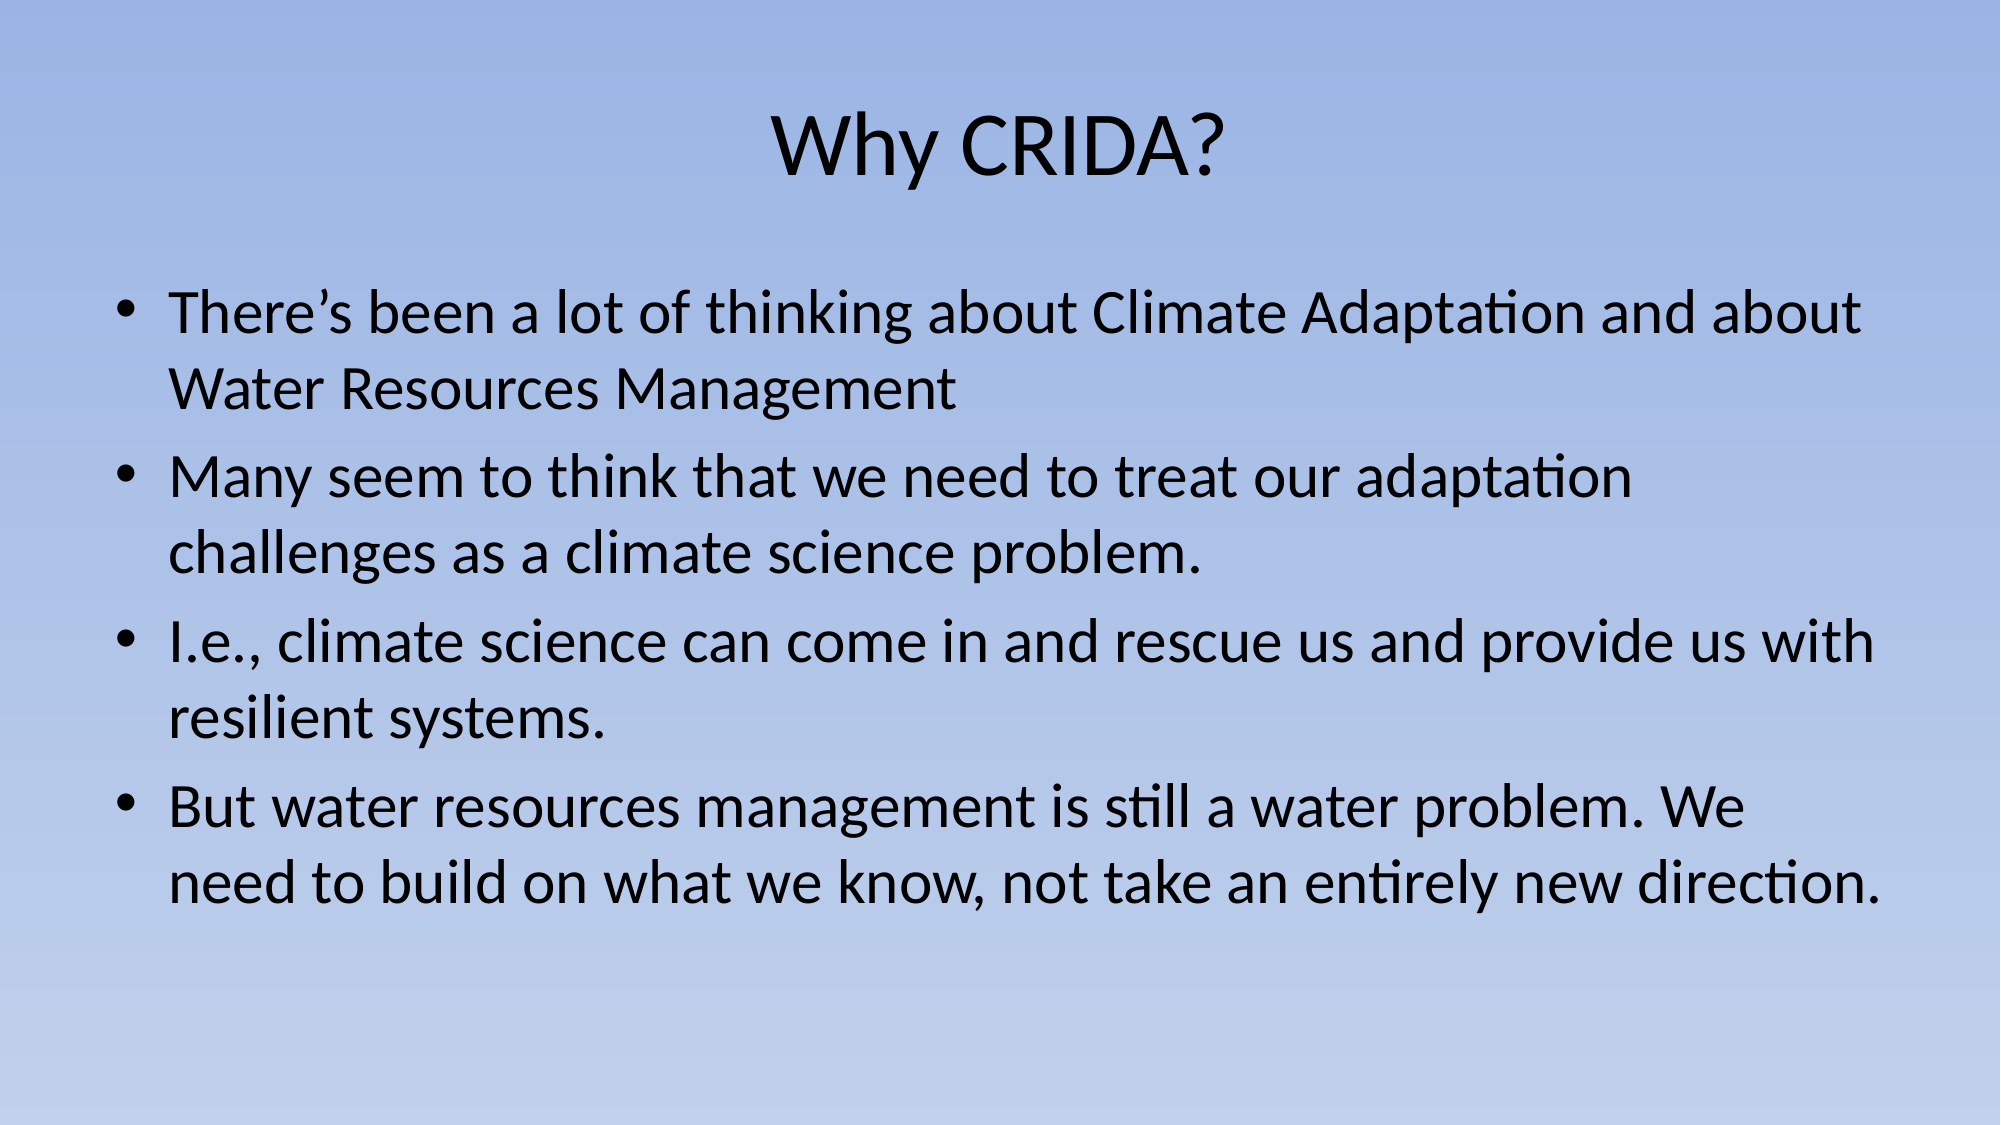

# Why CRIDA?
There’s been a lot of thinking about Climate Adaptation and about Water Resources Management
Many seem to think that we need to treat our adaptation challenges as a climate science problem.
I.e., climate science can come in and rescue us and provide us with resilient systems.
But water resources management is still a water problem. We need to build on what we know, not take an entirely new direction.